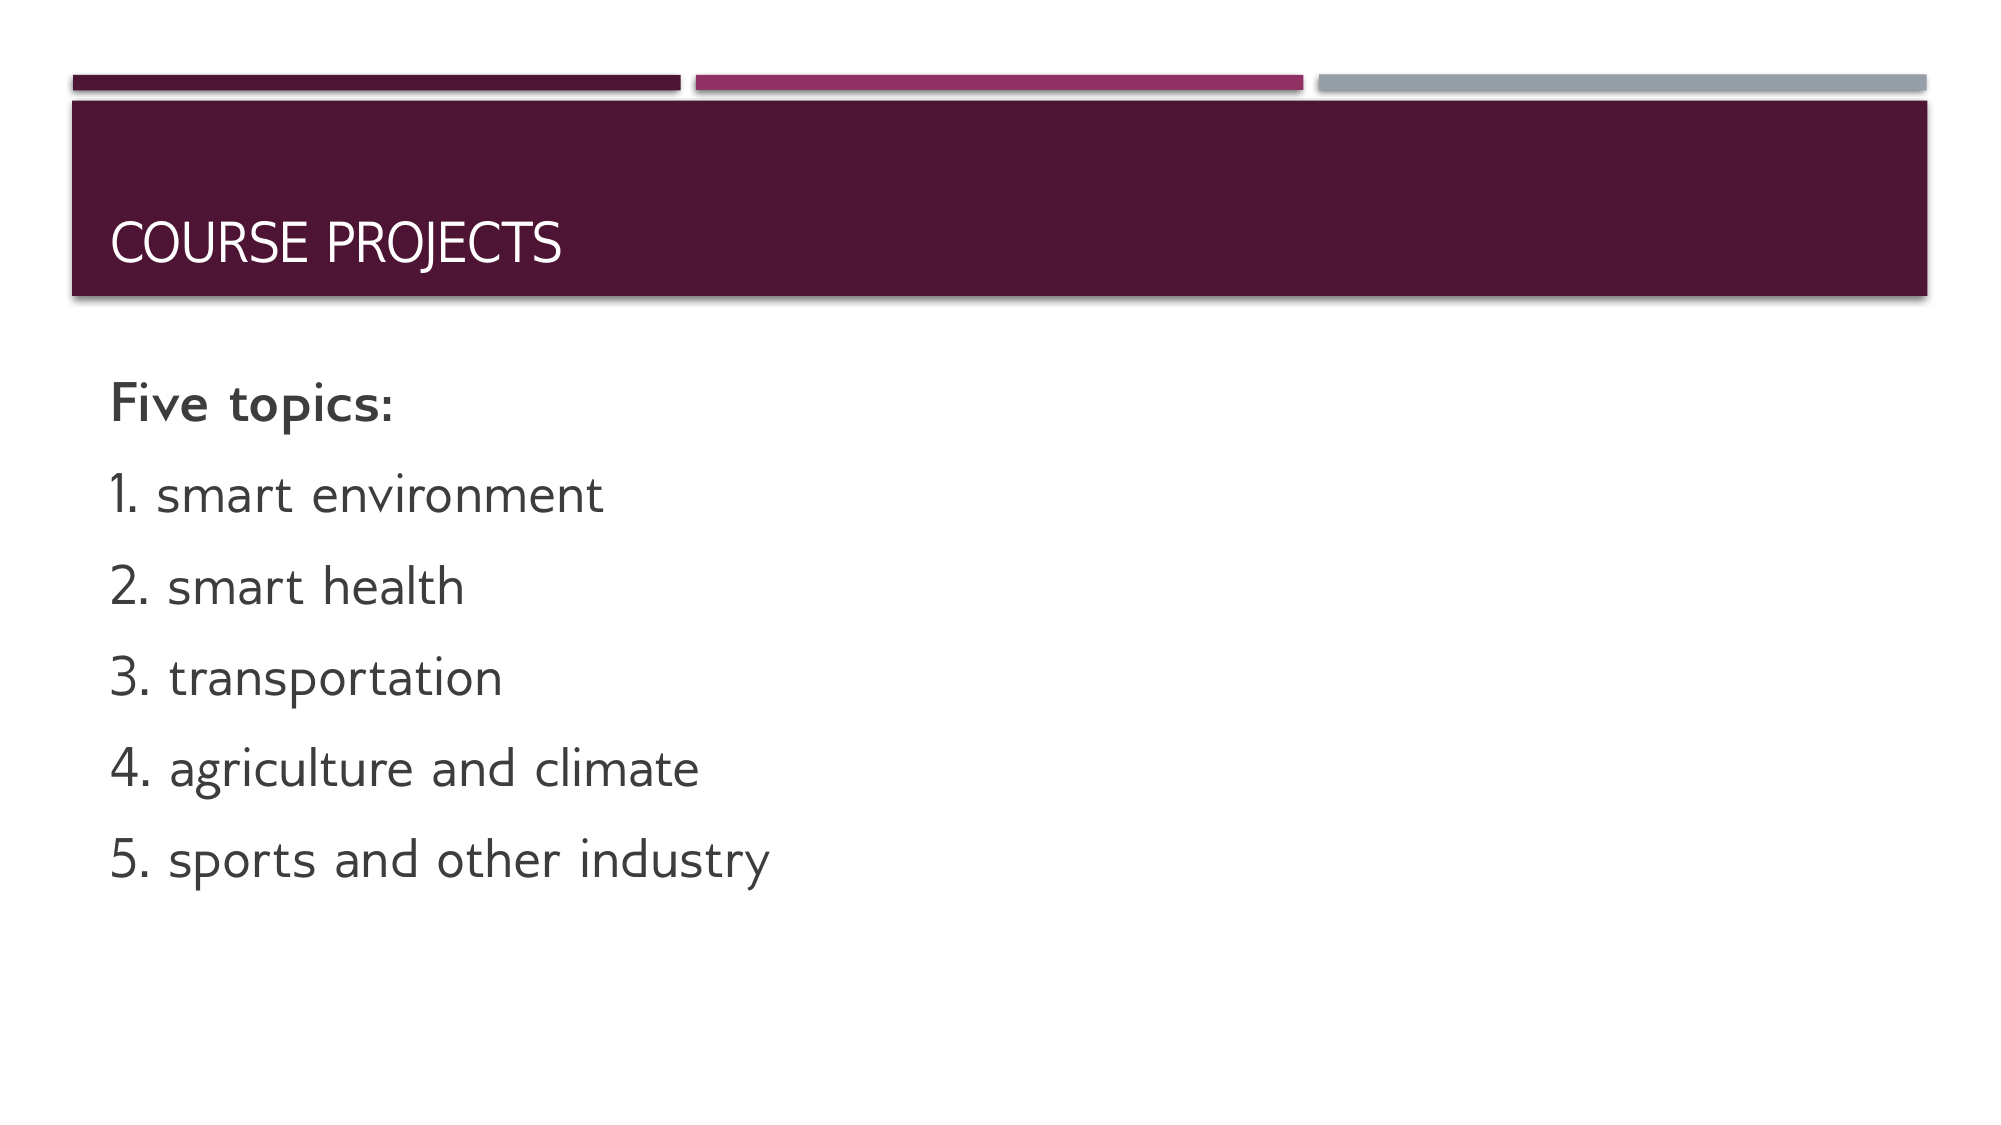

# Course PRojects
Five topics:
1. smart environment
2. smart health
3. transportation
4. agriculture and climate
5. sports and other industry